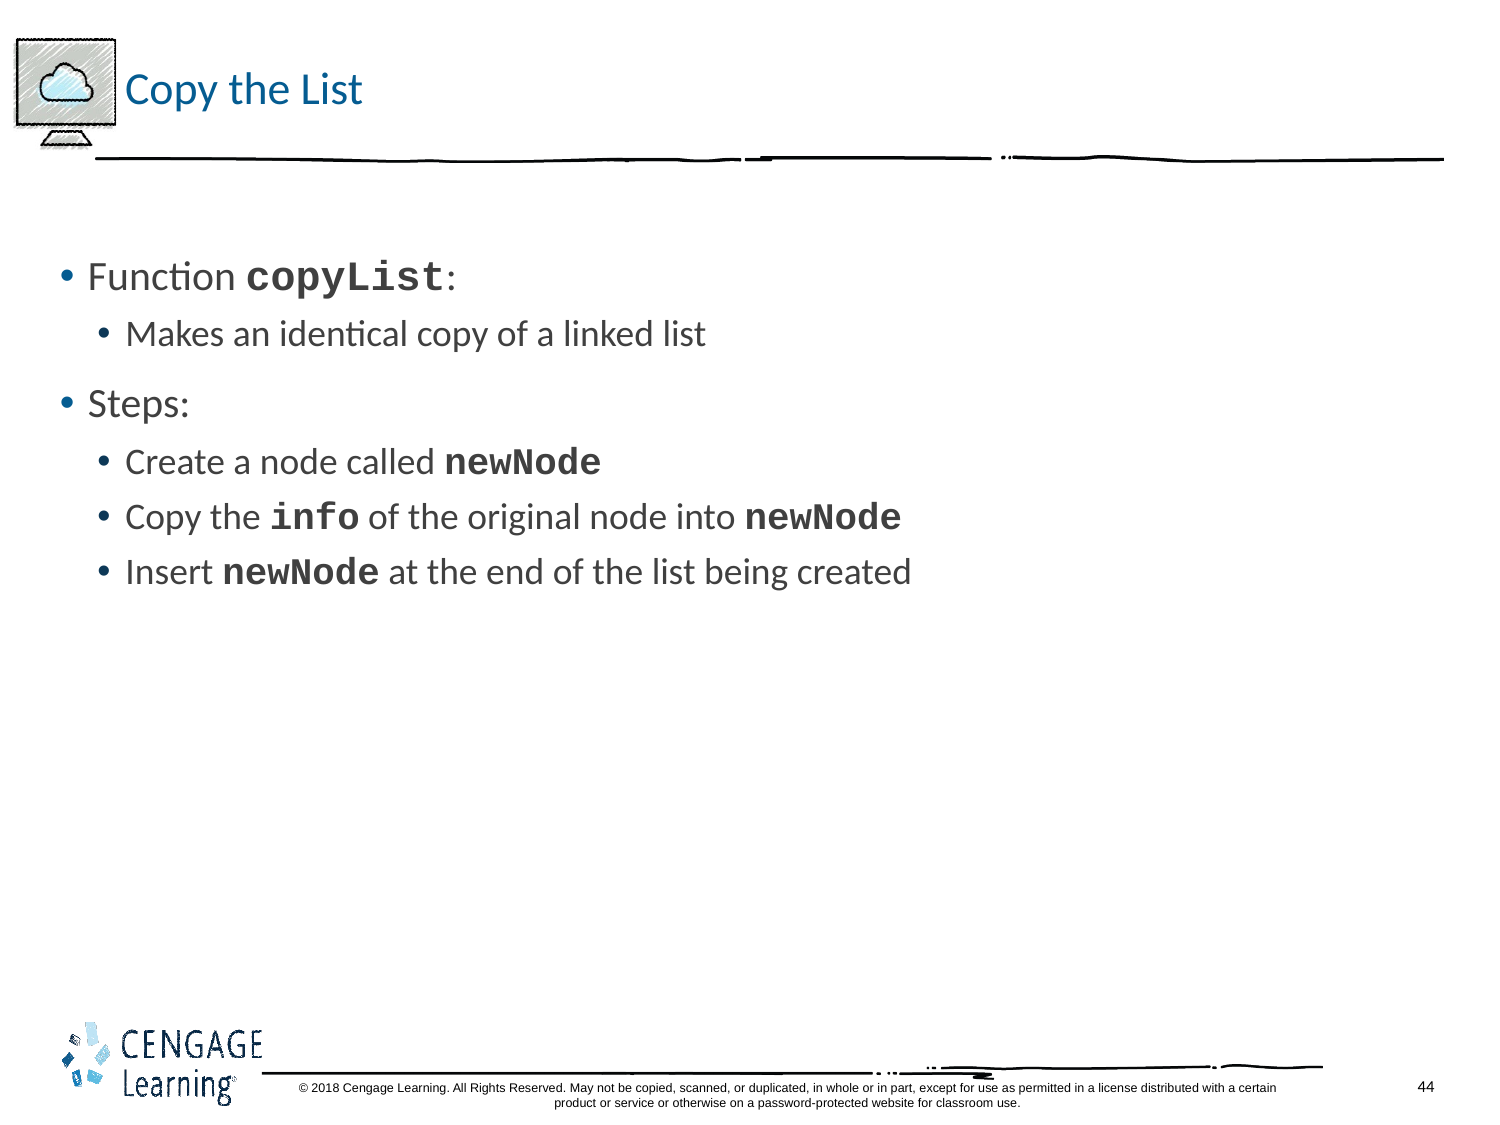

# Copy the List
Function copyList:
Makes an identical copy of a linked list
Steps:
Create a node called newNode
Copy the info of the original node into newNode
Insert newNode at the end of the list being created